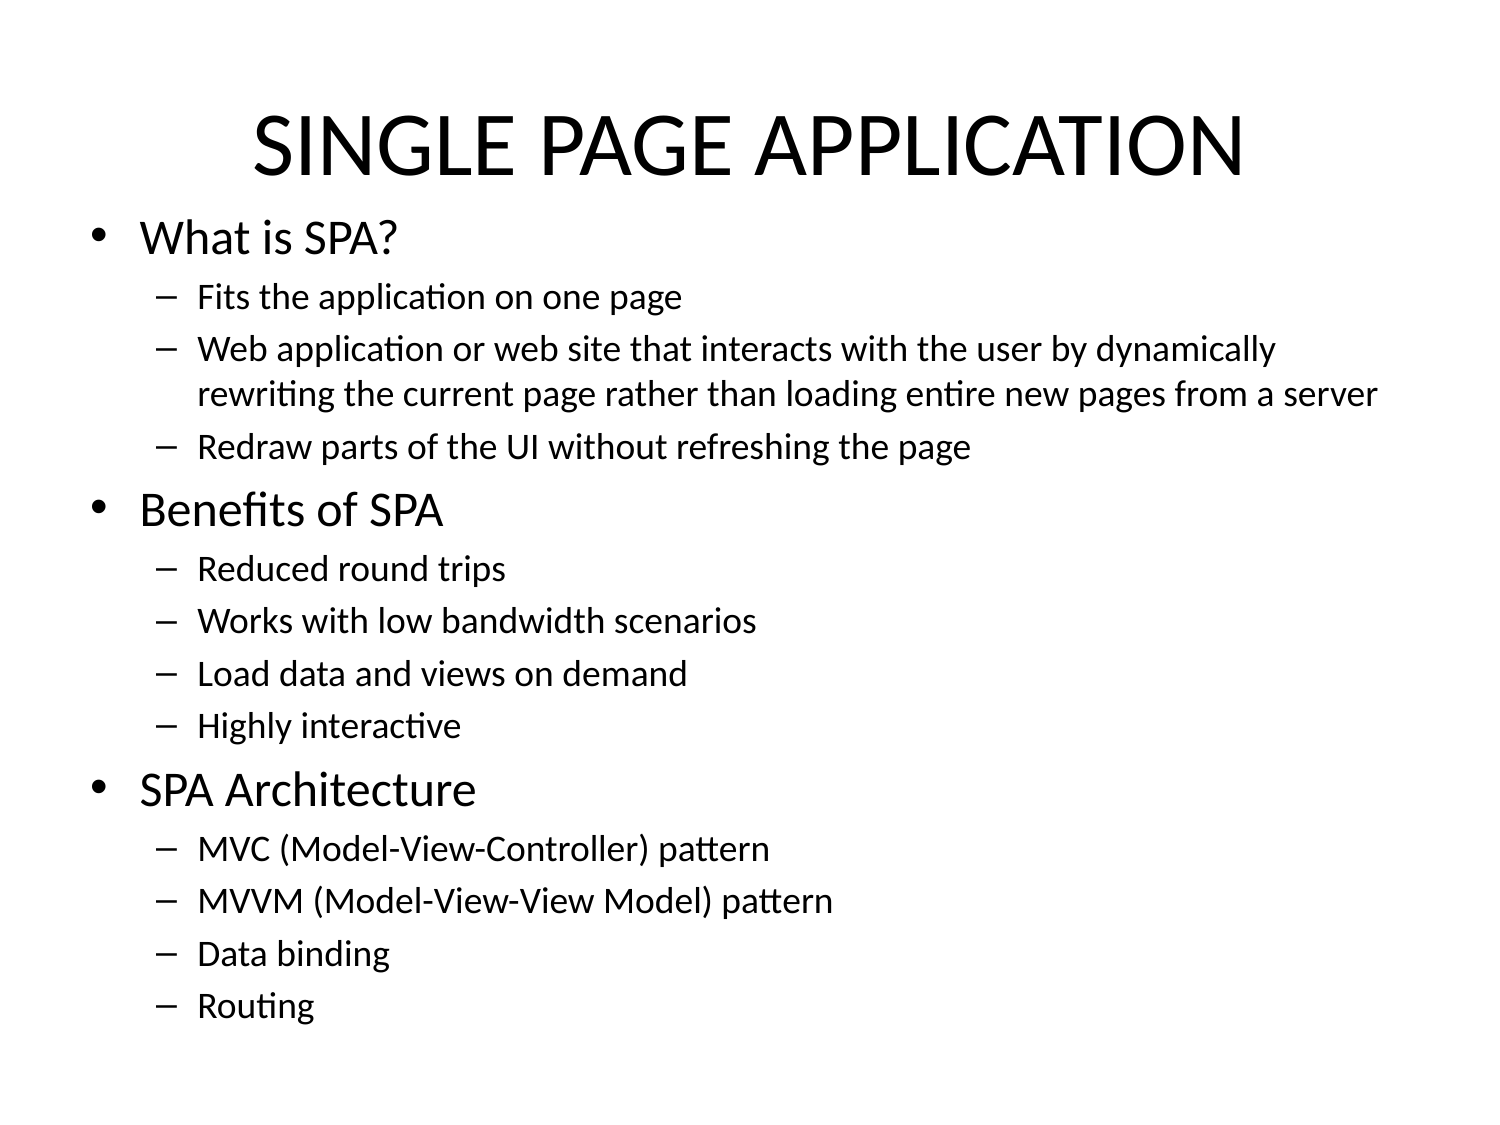

# SINGLE PAGE APPLICATION
What is SPA?
Fits the application on one page
Web application or web site that interacts with the user by dynamically rewriting the current page rather than loading entire new pages from a server
Redraw parts of the UI without refreshing the page
Benefits of SPA
Reduced round trips
Works with low bandwidth scenarios
Load data and views on demand
Highly interactive
SPA Architecture
MVC (Model-View-Controller) pattern
MVVM (Model-View-View Model) pattern
Data binding
Routing